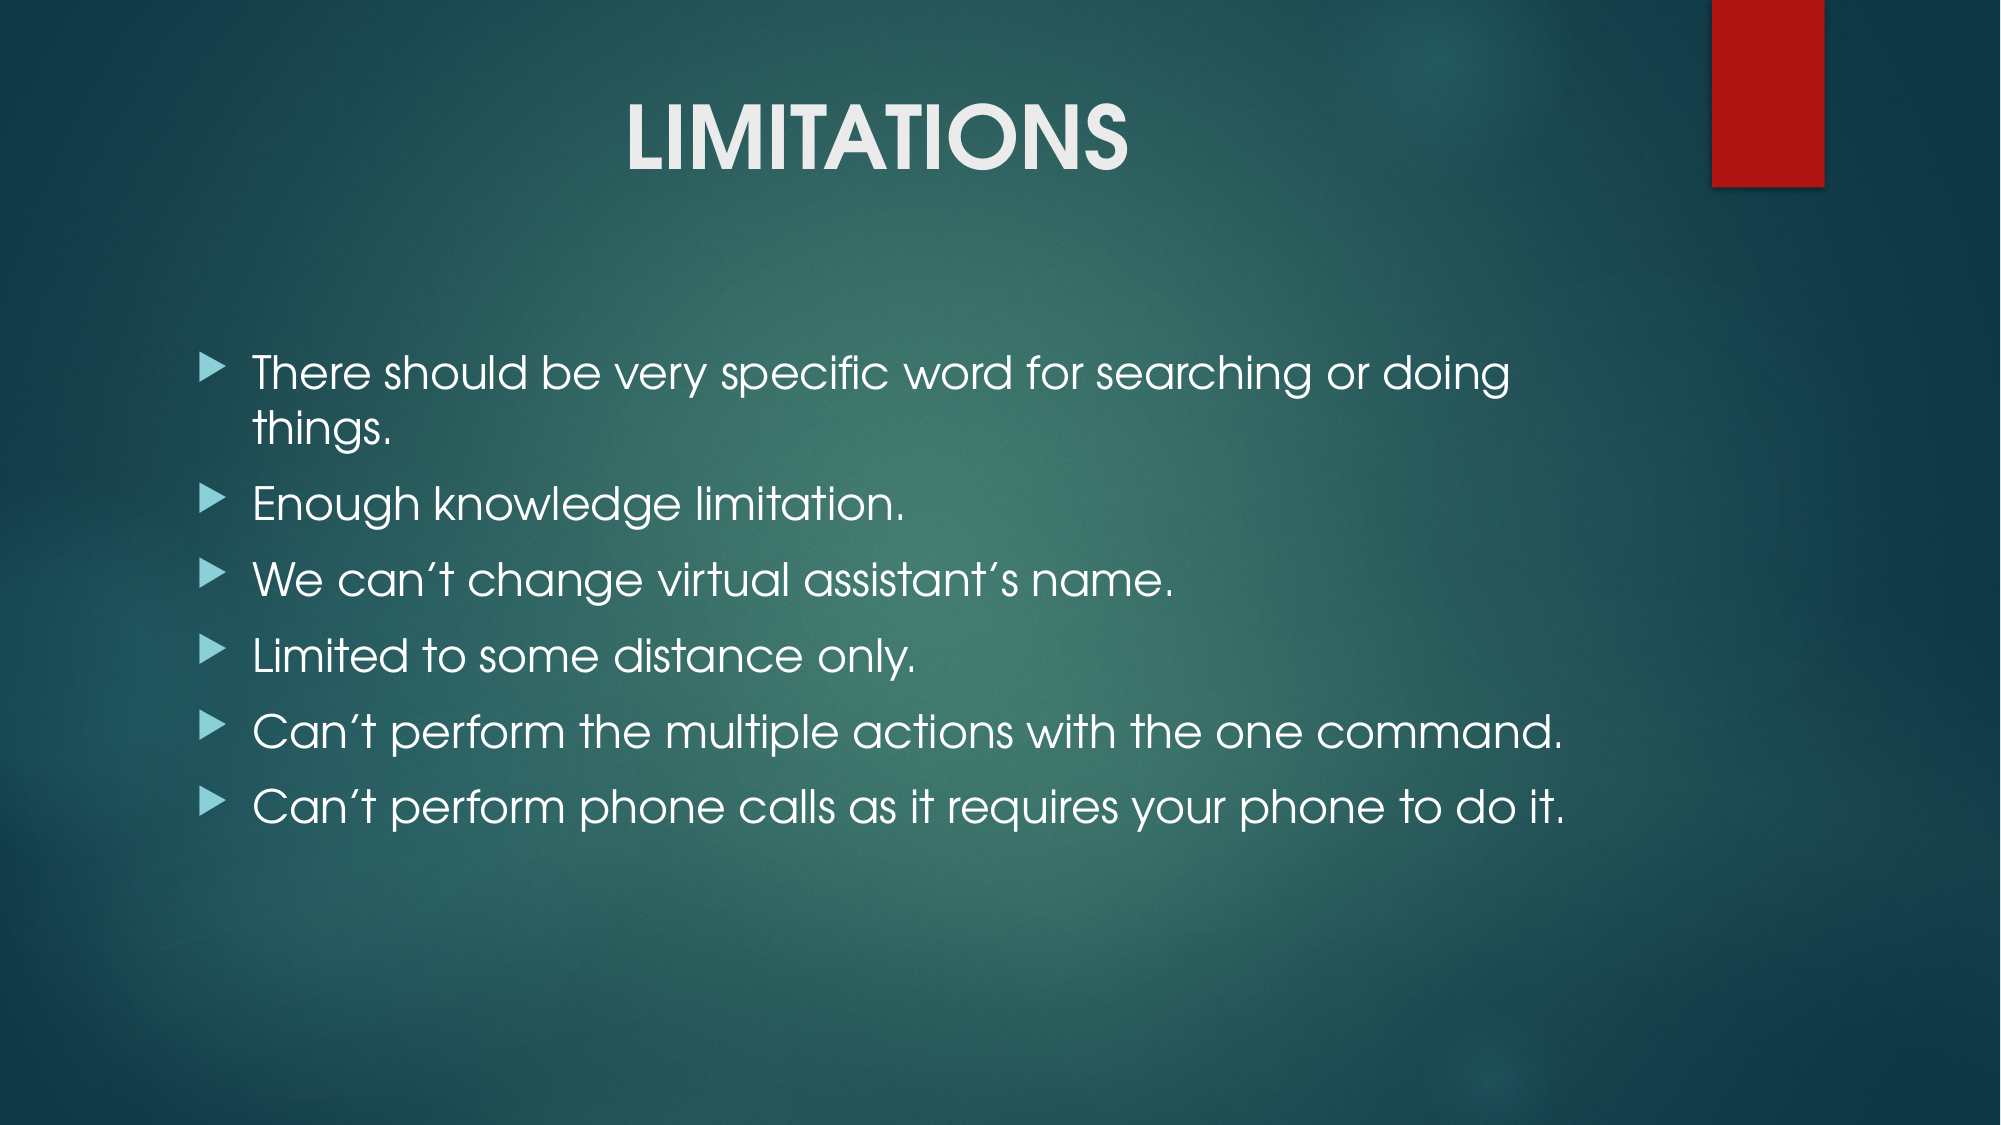

# LIMITATIONS
There should be very specific word for searching or doing things.
Enough knowledge limitation.
We can’t change virtual assistant’s name.
Limited to some distance only.
Can’t perform the multiple actions with the one command.
Can’t perform phone calls as it requires your phone to do it.